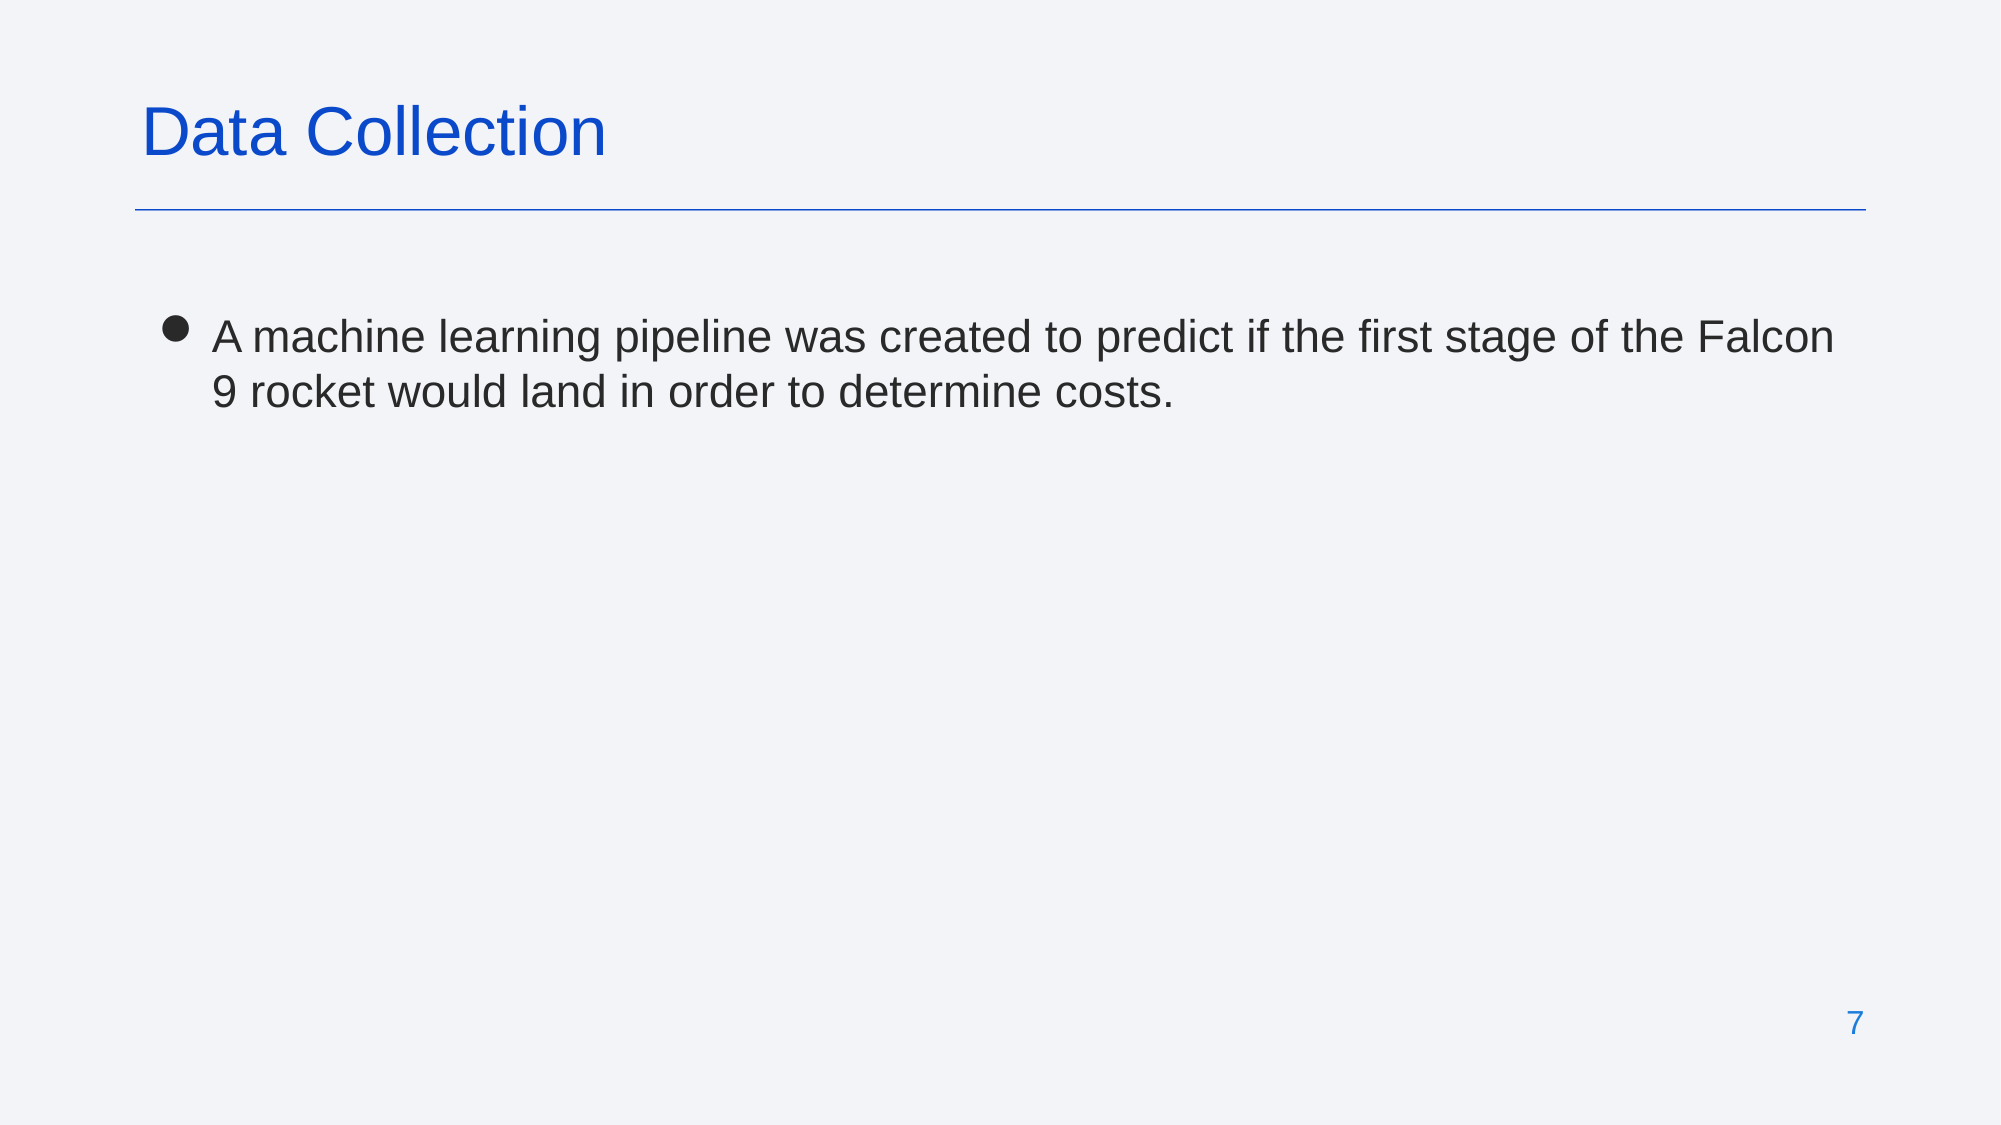

Data Collection
A machine learning pipeline was created to predict if the first stage of the Falcon 9 rocket would land in order to determine costs.

7